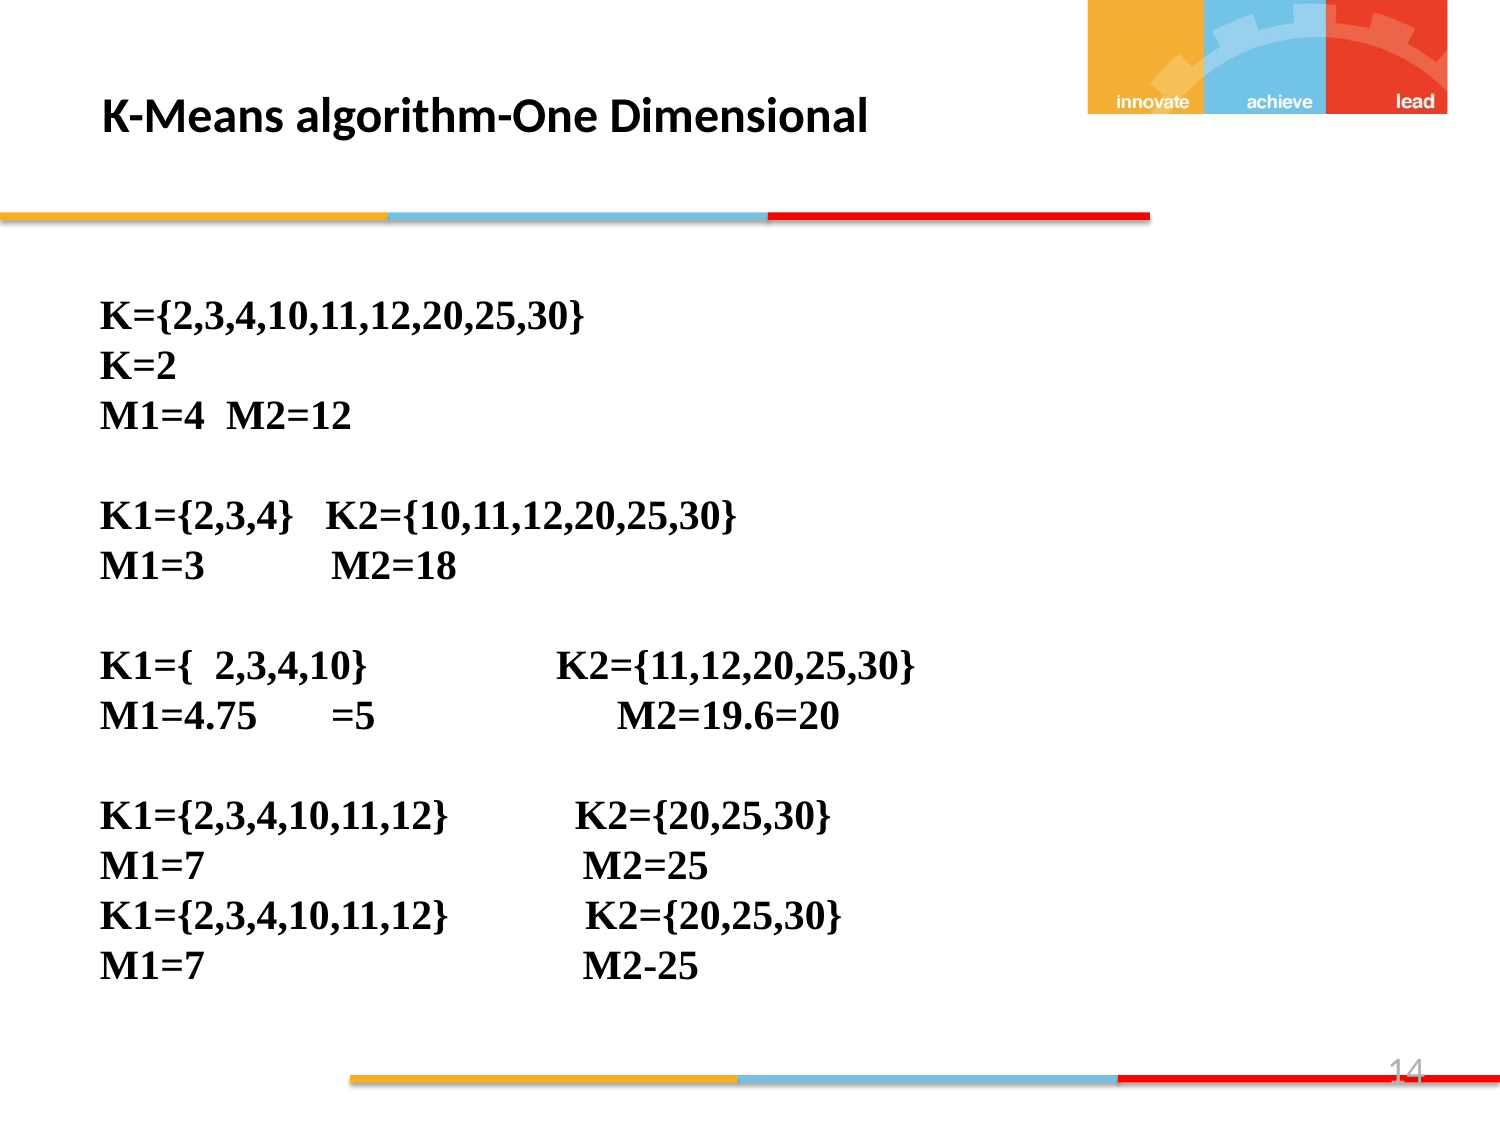

K-Means algorithm-One Dimensional
K={2,3,4,10,11,12,20,25,30}
K=2
M1=4  M2=12

K1={2,3,4}   K2={10,11,12,20,25,30}
M1=3            M2=18

K1={  2,3,4,10}                  K2={11,12,20,25,30}
M1=4.75       =5                       M2=19.6=20

K1={2,3,4,10,11,12}            K2={20,25,30}
M1=7                                    M2=25
K1={2,3,4,10,11,12}             K2={20,25,30}
M1=7                                    M2-25
14